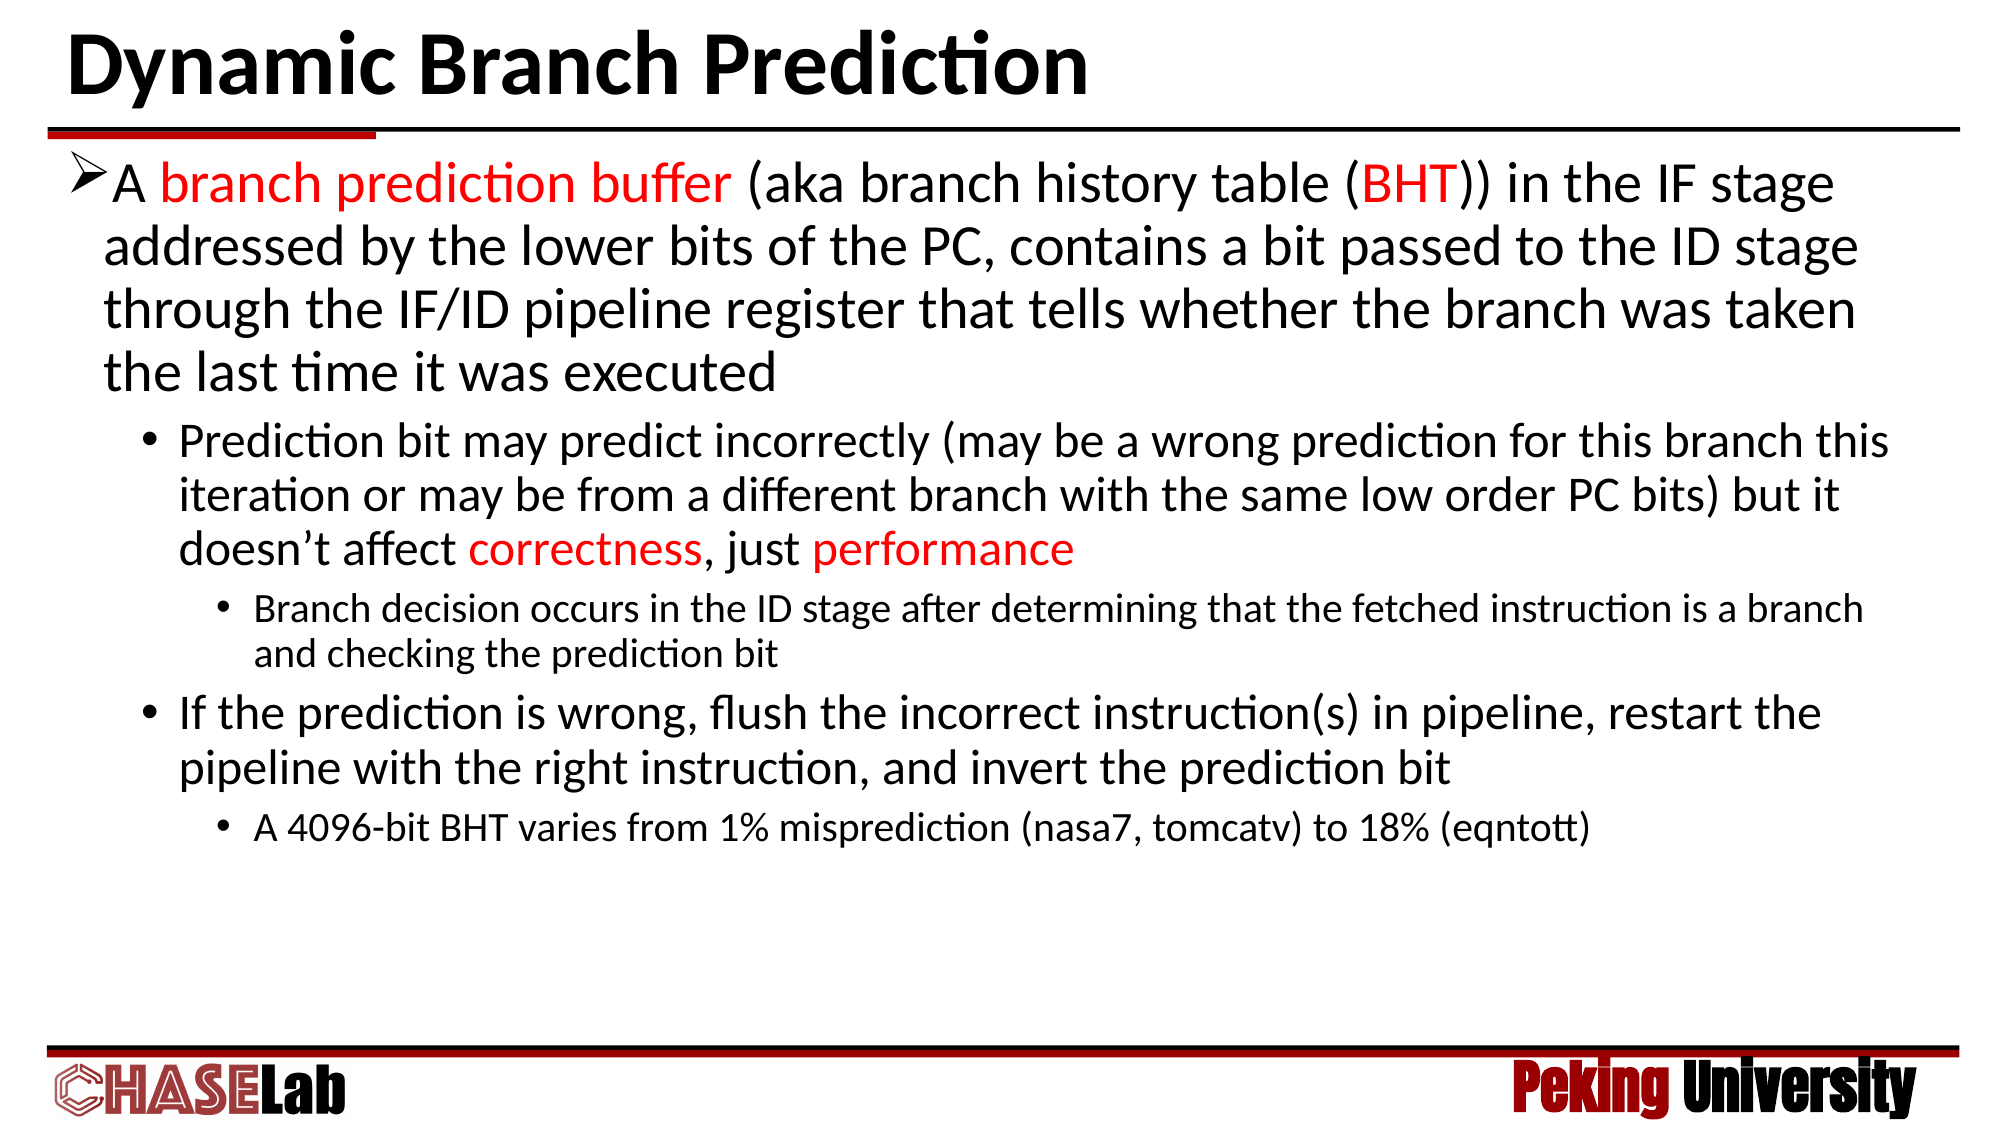

# Dynamic Branch Prediction
A branch prediction buffer (aka branch history table (BHT)) in the IF stage addressed by the lower bits of the PC, contains a bit passed to the ID stage through the IF/ID pipeline register that tells whether the branch was taken the last time it was executed
Prediction bit may predict incorrectly (may be a wrong prediction for this branch this iteration or may be from a different branch with the same low order PC bits) but it doesn’t affect correctness, just performance
Branch decision occurs in the ID stage after determining that the fetched instruction is a branch and checking the prediction bit
If the prediction is wrong, flush the incorrect instruction(s) in pipeline, restart the  pipeline with the right instruction, and invert the prediction bit
A 4096-bit BHT varies from 1% misprediction (nasa7, tomcatv) to 18% (eqntott)